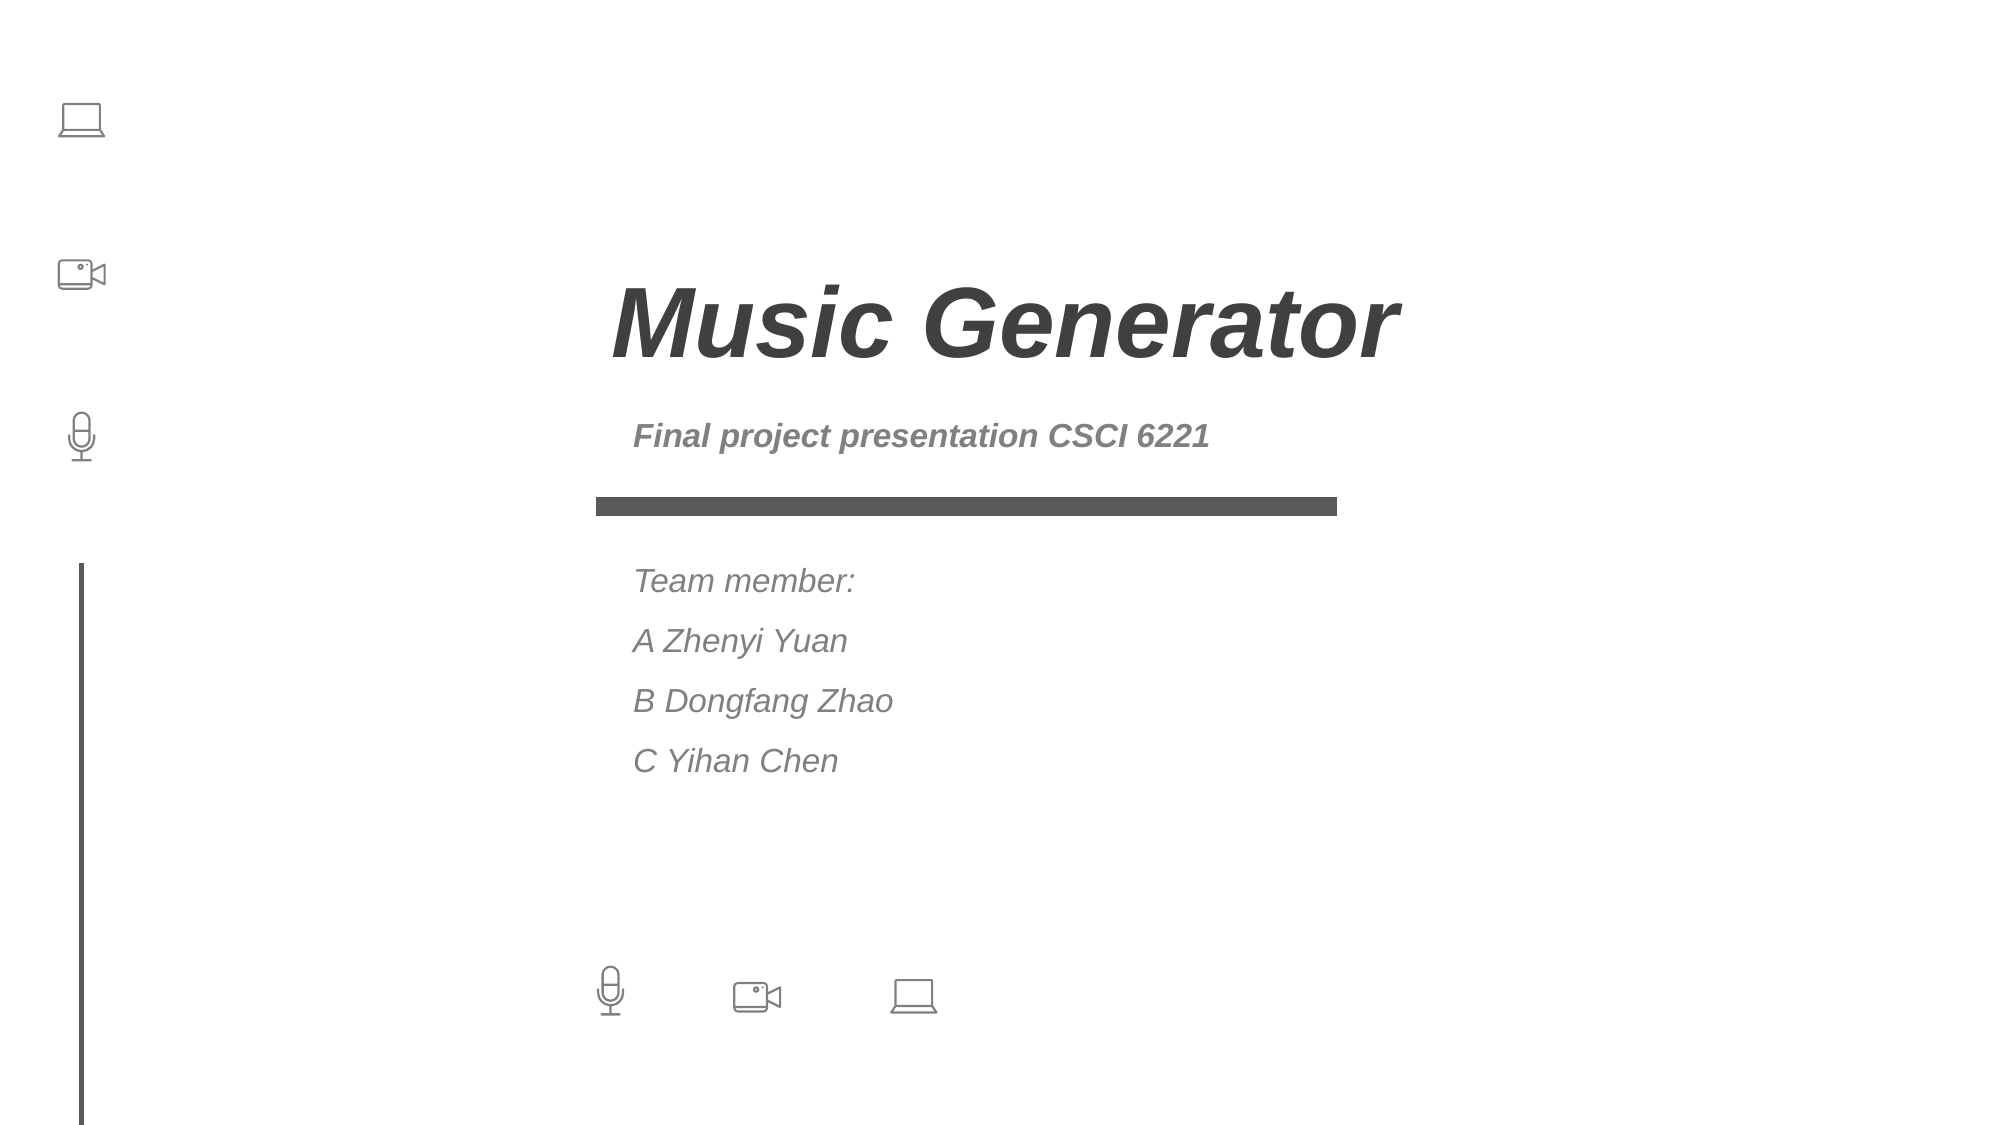

Music Generator
Final project presentation CSCI 6221

Team member:
A Zhenyi Yuan
B Dongfang Zhao
C Yihan Chen